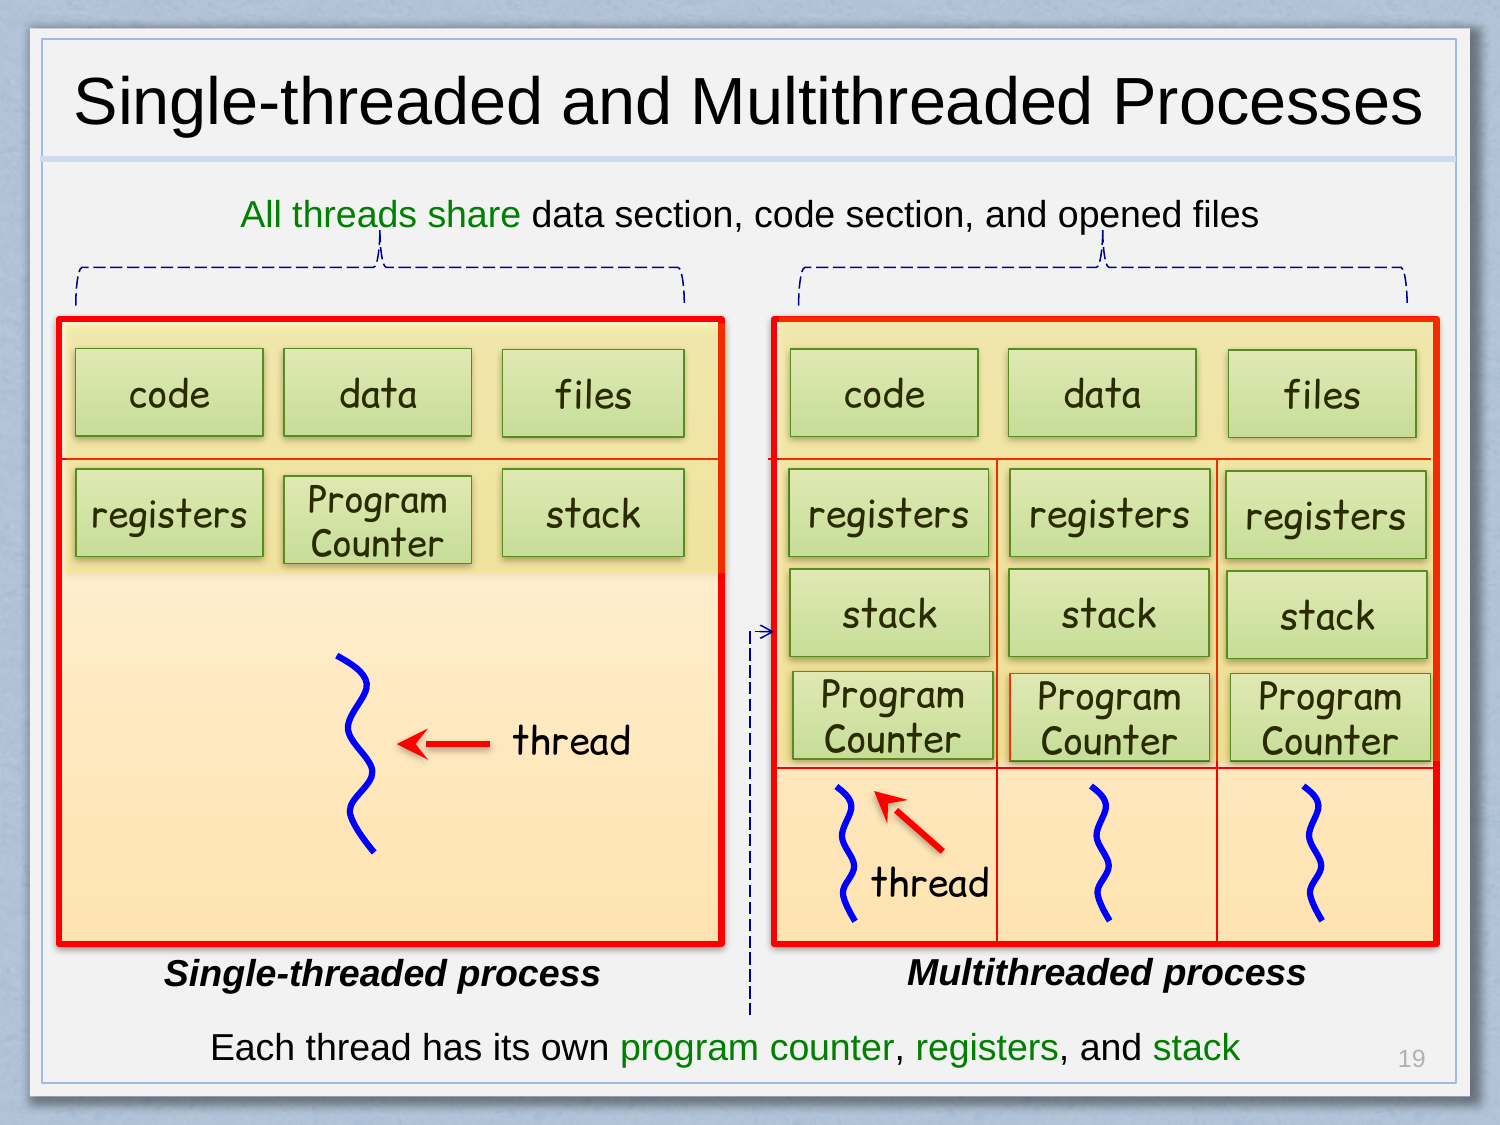

# Single-threaded and Multithreaded Processes
All threads share data section, code section, and opened files

code
data
files
registers
registers
registers
stack
stack
stack
Program Counter
Program Counter
Program Counter

thread

code
data
files
registers
stack
Program Counter

thread
Multithreaded process
Single-threaded process
Each thread has its own program counter, registers, and stack
19